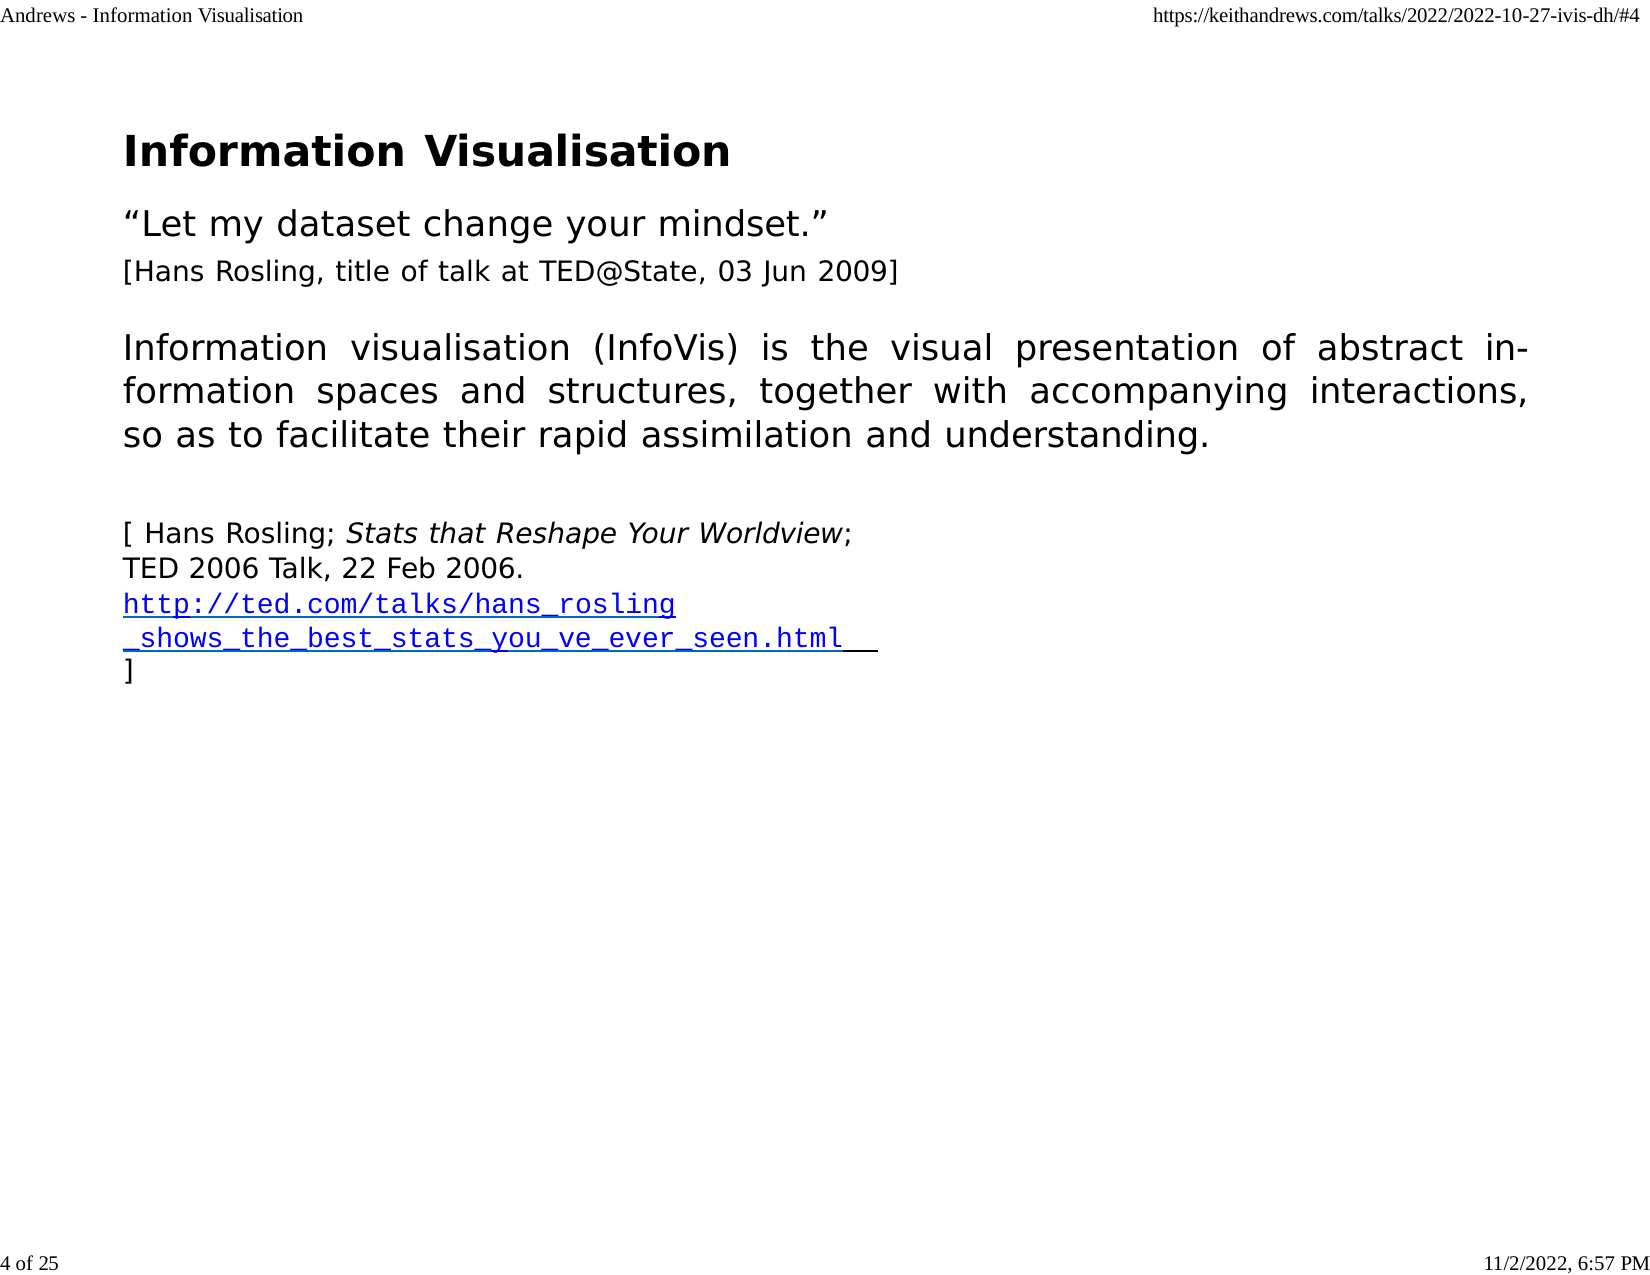

Andrews - Information Visualisation
https://keithandrews.com/talks/2022/2022-10-27-ivis-dh/#4
Information Visualisation
“Let my dataset change your mindset.”
[Hans Rosling, title of talk at TED@State, 03 Jun 2009]

Information visualisation (InfoVis) is the visual presentation of abstract in- formation spaces and structures, together with accompanying interactions, so as to facilitate their rapid assimilation and understanding.

[ Hans Rosling; Stats that Reshape Your Worldview; TED 2006 Talk, 22 Feb 2006.
http://ted.com/talks/hans_rosling_shows_the_best_stats_you_ve_ever_seen.html  ]
4 of 25
11/2/2022, 6:57 PM